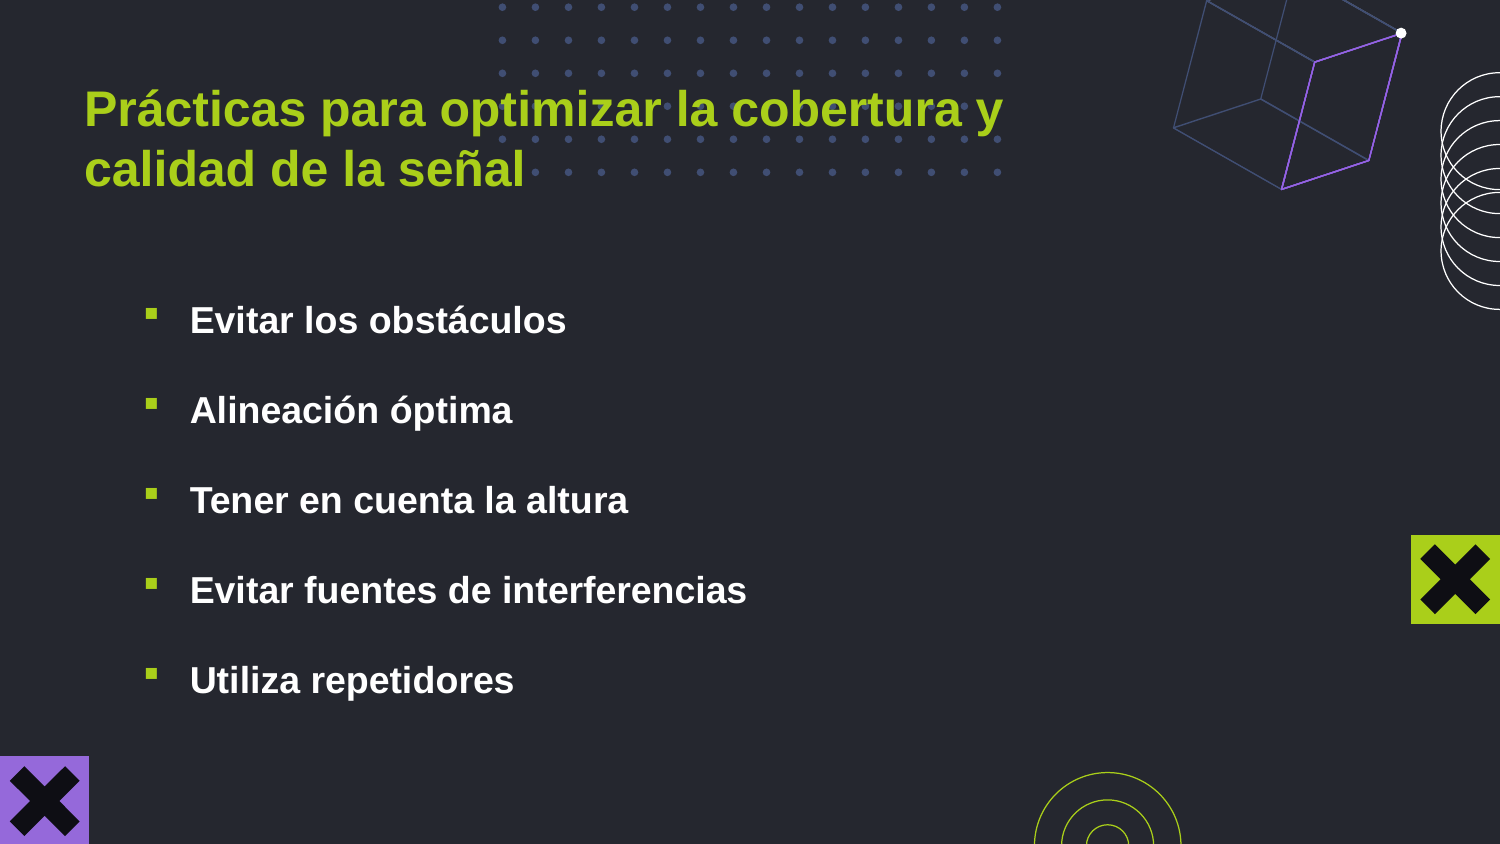

Prácticas para optimizar la cobertura y calidad de la señal
Evitar los obstáculos
Alineación óptima
Tener en cuenta la altura
Evitar fuentes de interferencias
Utiliza repetidores